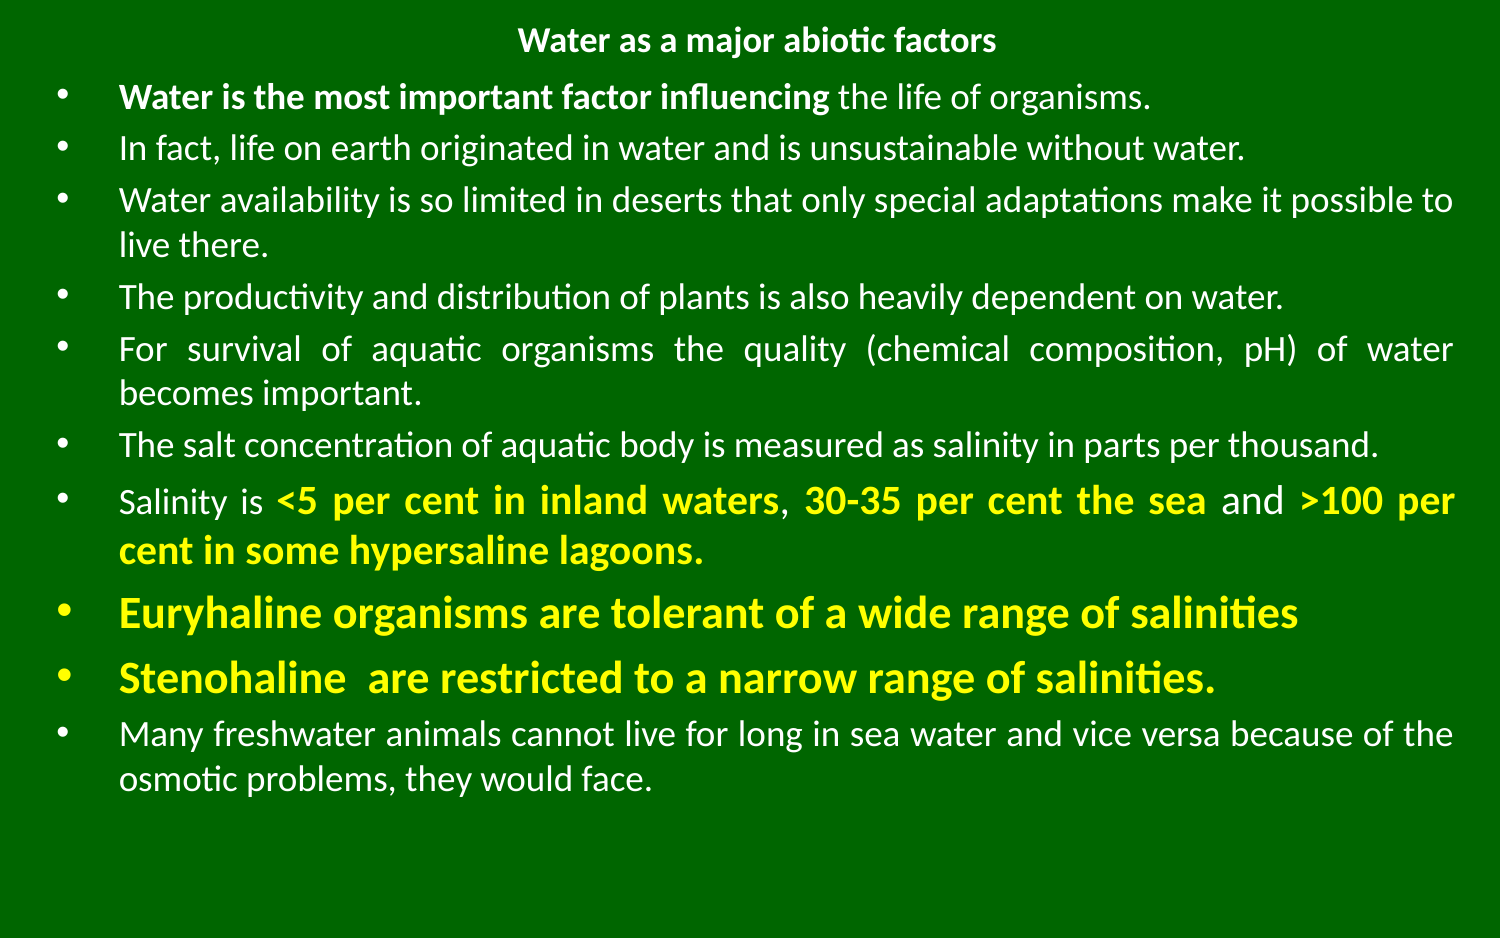

# Water as a major abiotic factors
Water is the most important factor influencing the life of organisms.
In fact, life on earth originated in water and is unsustainable without water.
Water availability is so limited in deserts that only special adaptations make it possible to live there.
The productivity and distribution of plants is also heavily dependent on water.
For survival of aquatic organisms the quality (chemical composition, pH) of water becomes important.
The salt concentration of aquatic body is measured as salinity in parts per thousand.
Salinity is <5 per cent in inland waters, 30-35 per cent the sea and >100 per cent in some hypersaline lagoons.
Euryhaline organisms are tolerant of a wide range of salinities
Stenohaline  are restricted to a narrow range of salinities.
Many freshwater animals cannot live for long in sea water and vice versa because of the osmotic problems, they would face.